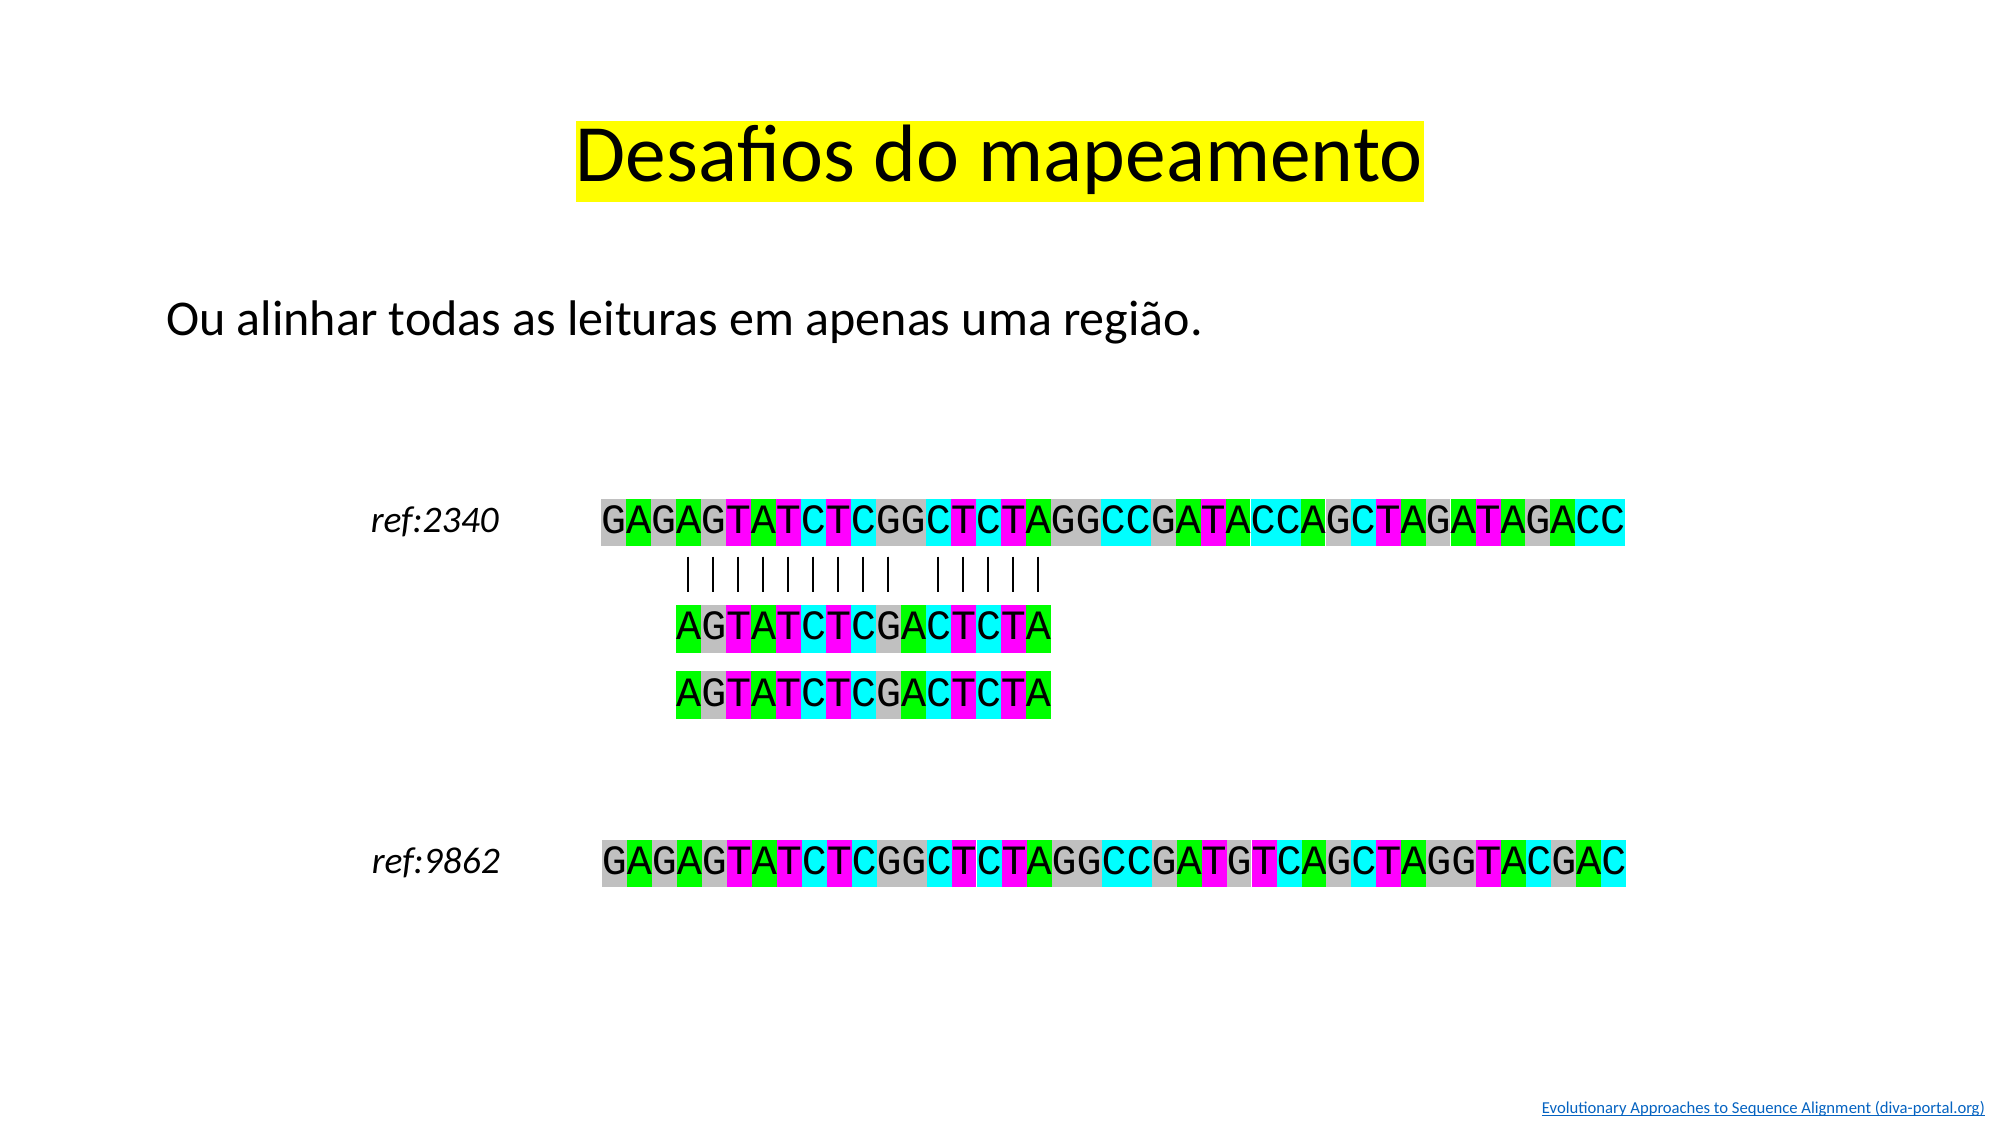

Desafios do mapeamento
Ou alinhar todas as leituras em apenas uma região.
ref:2340
GAGAGTATCTCGGCTCTAGGCCGATACCAGCTAGATAGACC
AGTATCTCGACTCTA
AGTATCTCGACTCTA
ref:9862
GAGAGTATCTCGGCTCTAGGCCGATGTCAGCTAGGTACGAC
Evolutionary Approaches to Sequence Alignment (diva-portal.org)